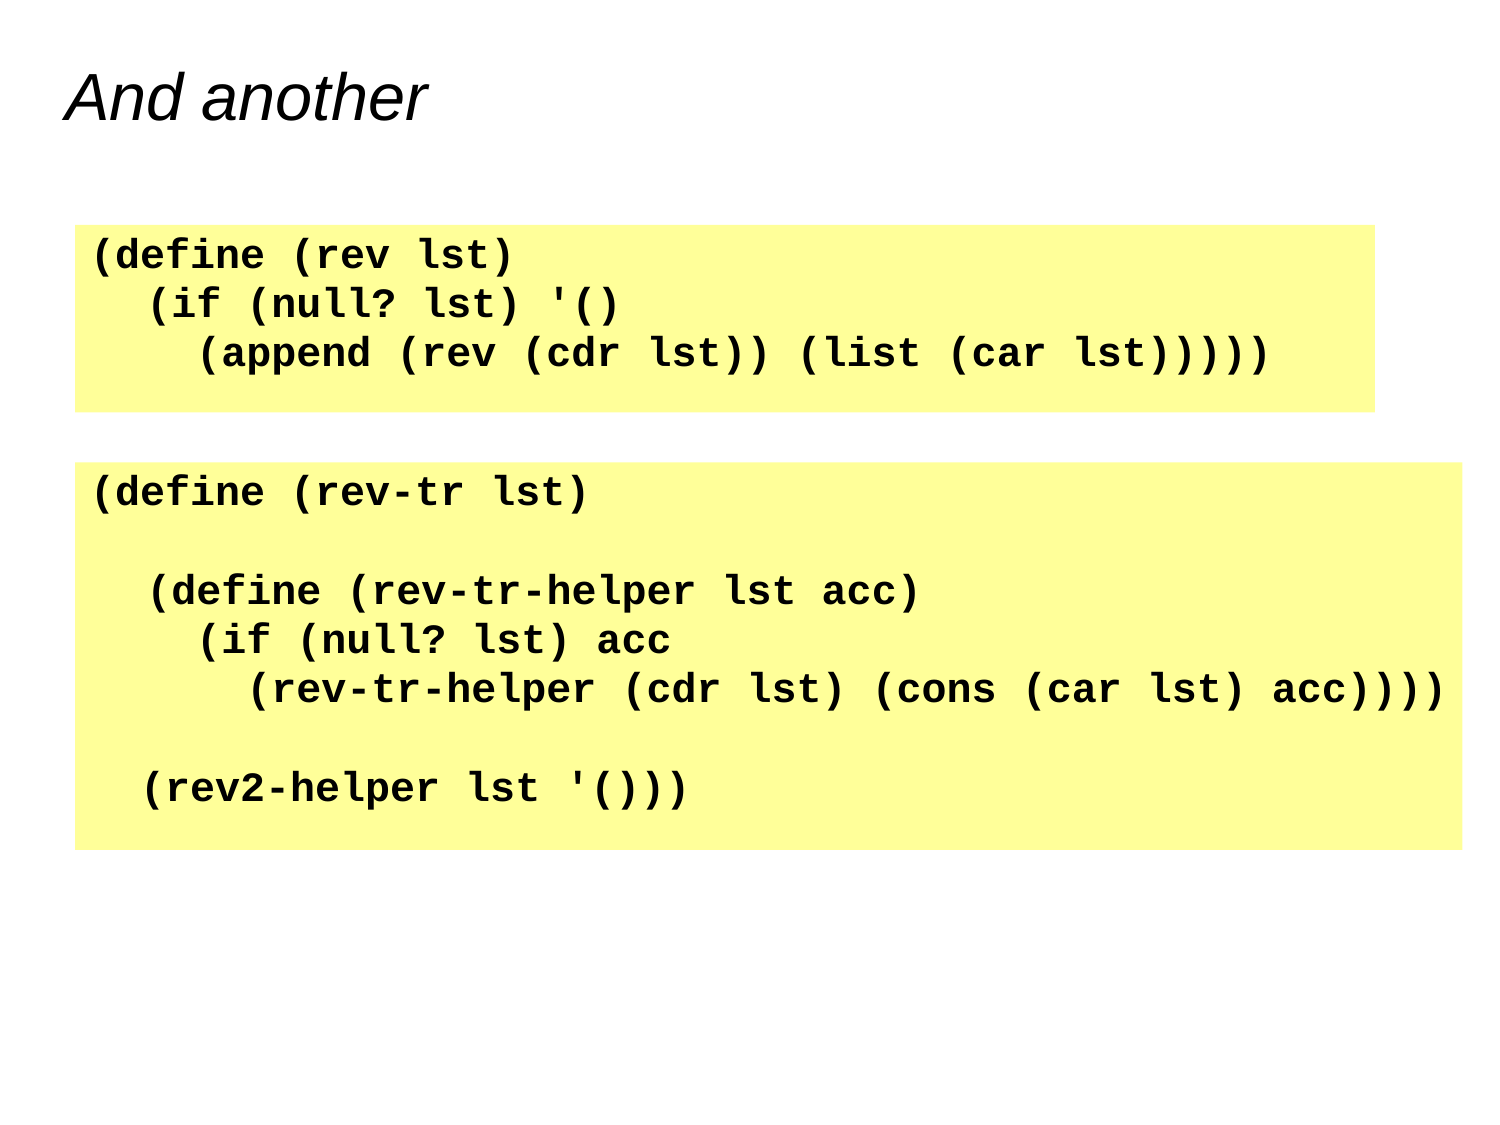

# And another
(define (rev lst)
	(if (null? lst) '()
	  (append (rev (cdr lst)) (list (car lst)))))
(define (rev-tr lst)

	(define (rev-tr-helper lst acc)
	  (if (null? lst) acc
	    (rev-tr-helper (cdr lst) (cons (car lst) acc))))

  (rev2-helper lst '()))